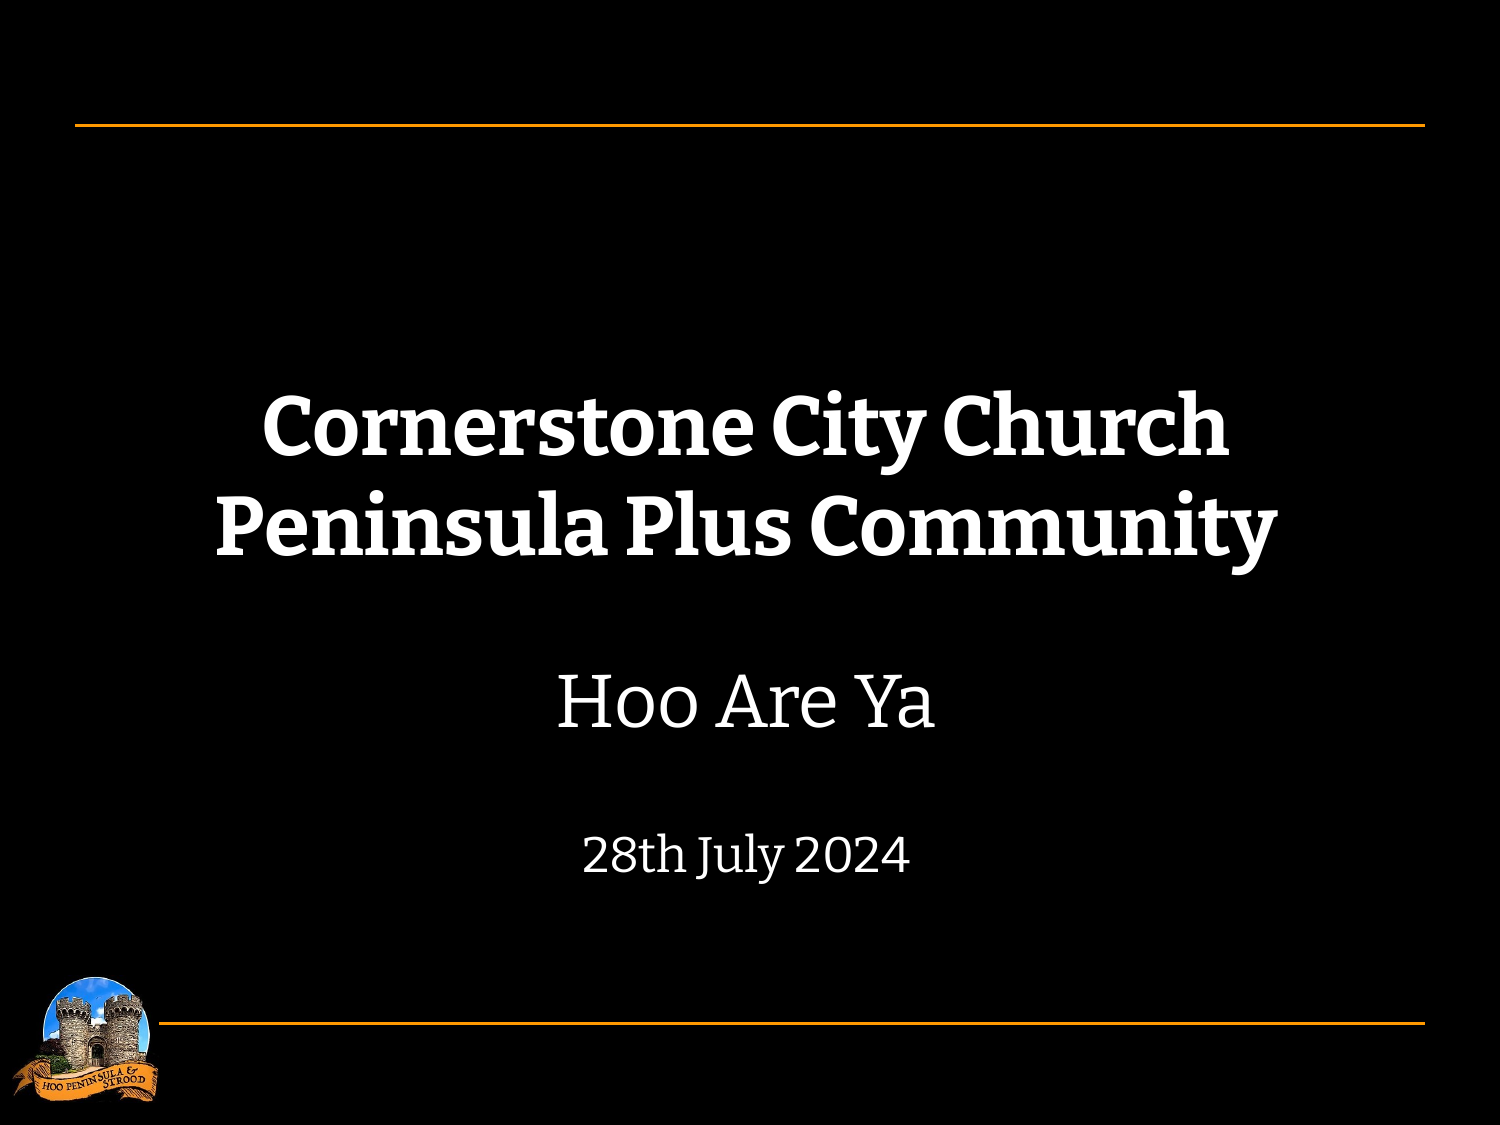

Cornerstone City Church
Peninsula Plus Community
Hoo Are Ya
28th July 2024